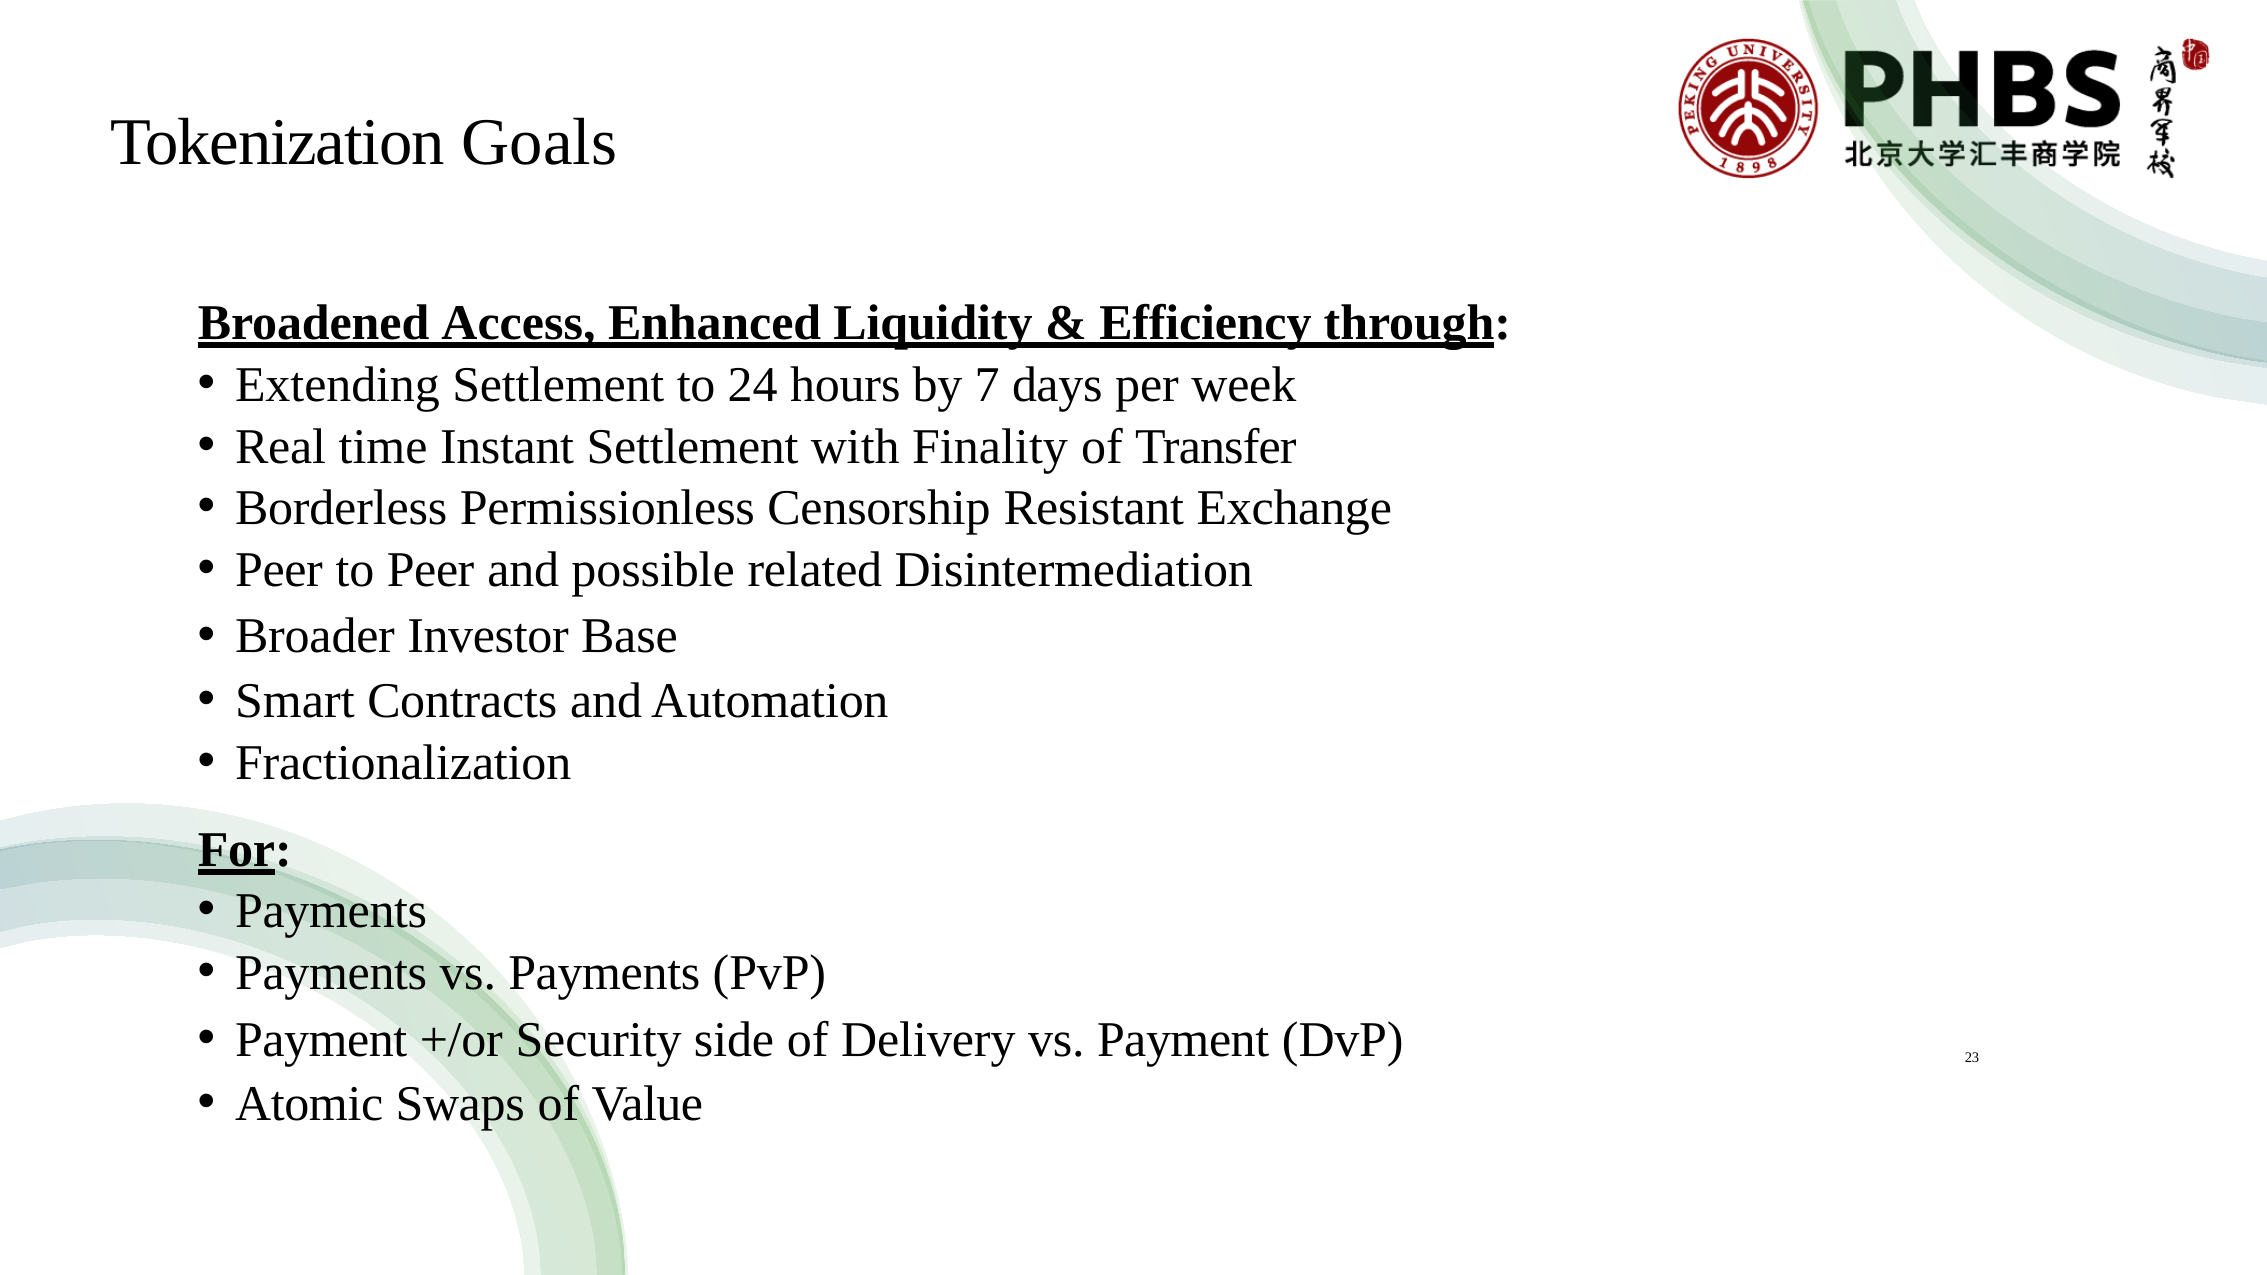

# Tokenization Goals
Broadened Access, Enhanced Liquidity & Efficiency through:
Extending Settlement to 24 hours by 7 days per week
Real time Instant Settlement with Finality of Transfer
Borderless Permissionless Censorship Resistant Exchange
Peer to Peer and possible related Disintermediation
Broader Investor Base
Smart Contracts and Automation
Fractionalization
For:
Payments
Payments vs. Payments (PvP)
Payment +/or Security side of Delivery vs. Payment (DvP)
Atomic Swaps of Value
23